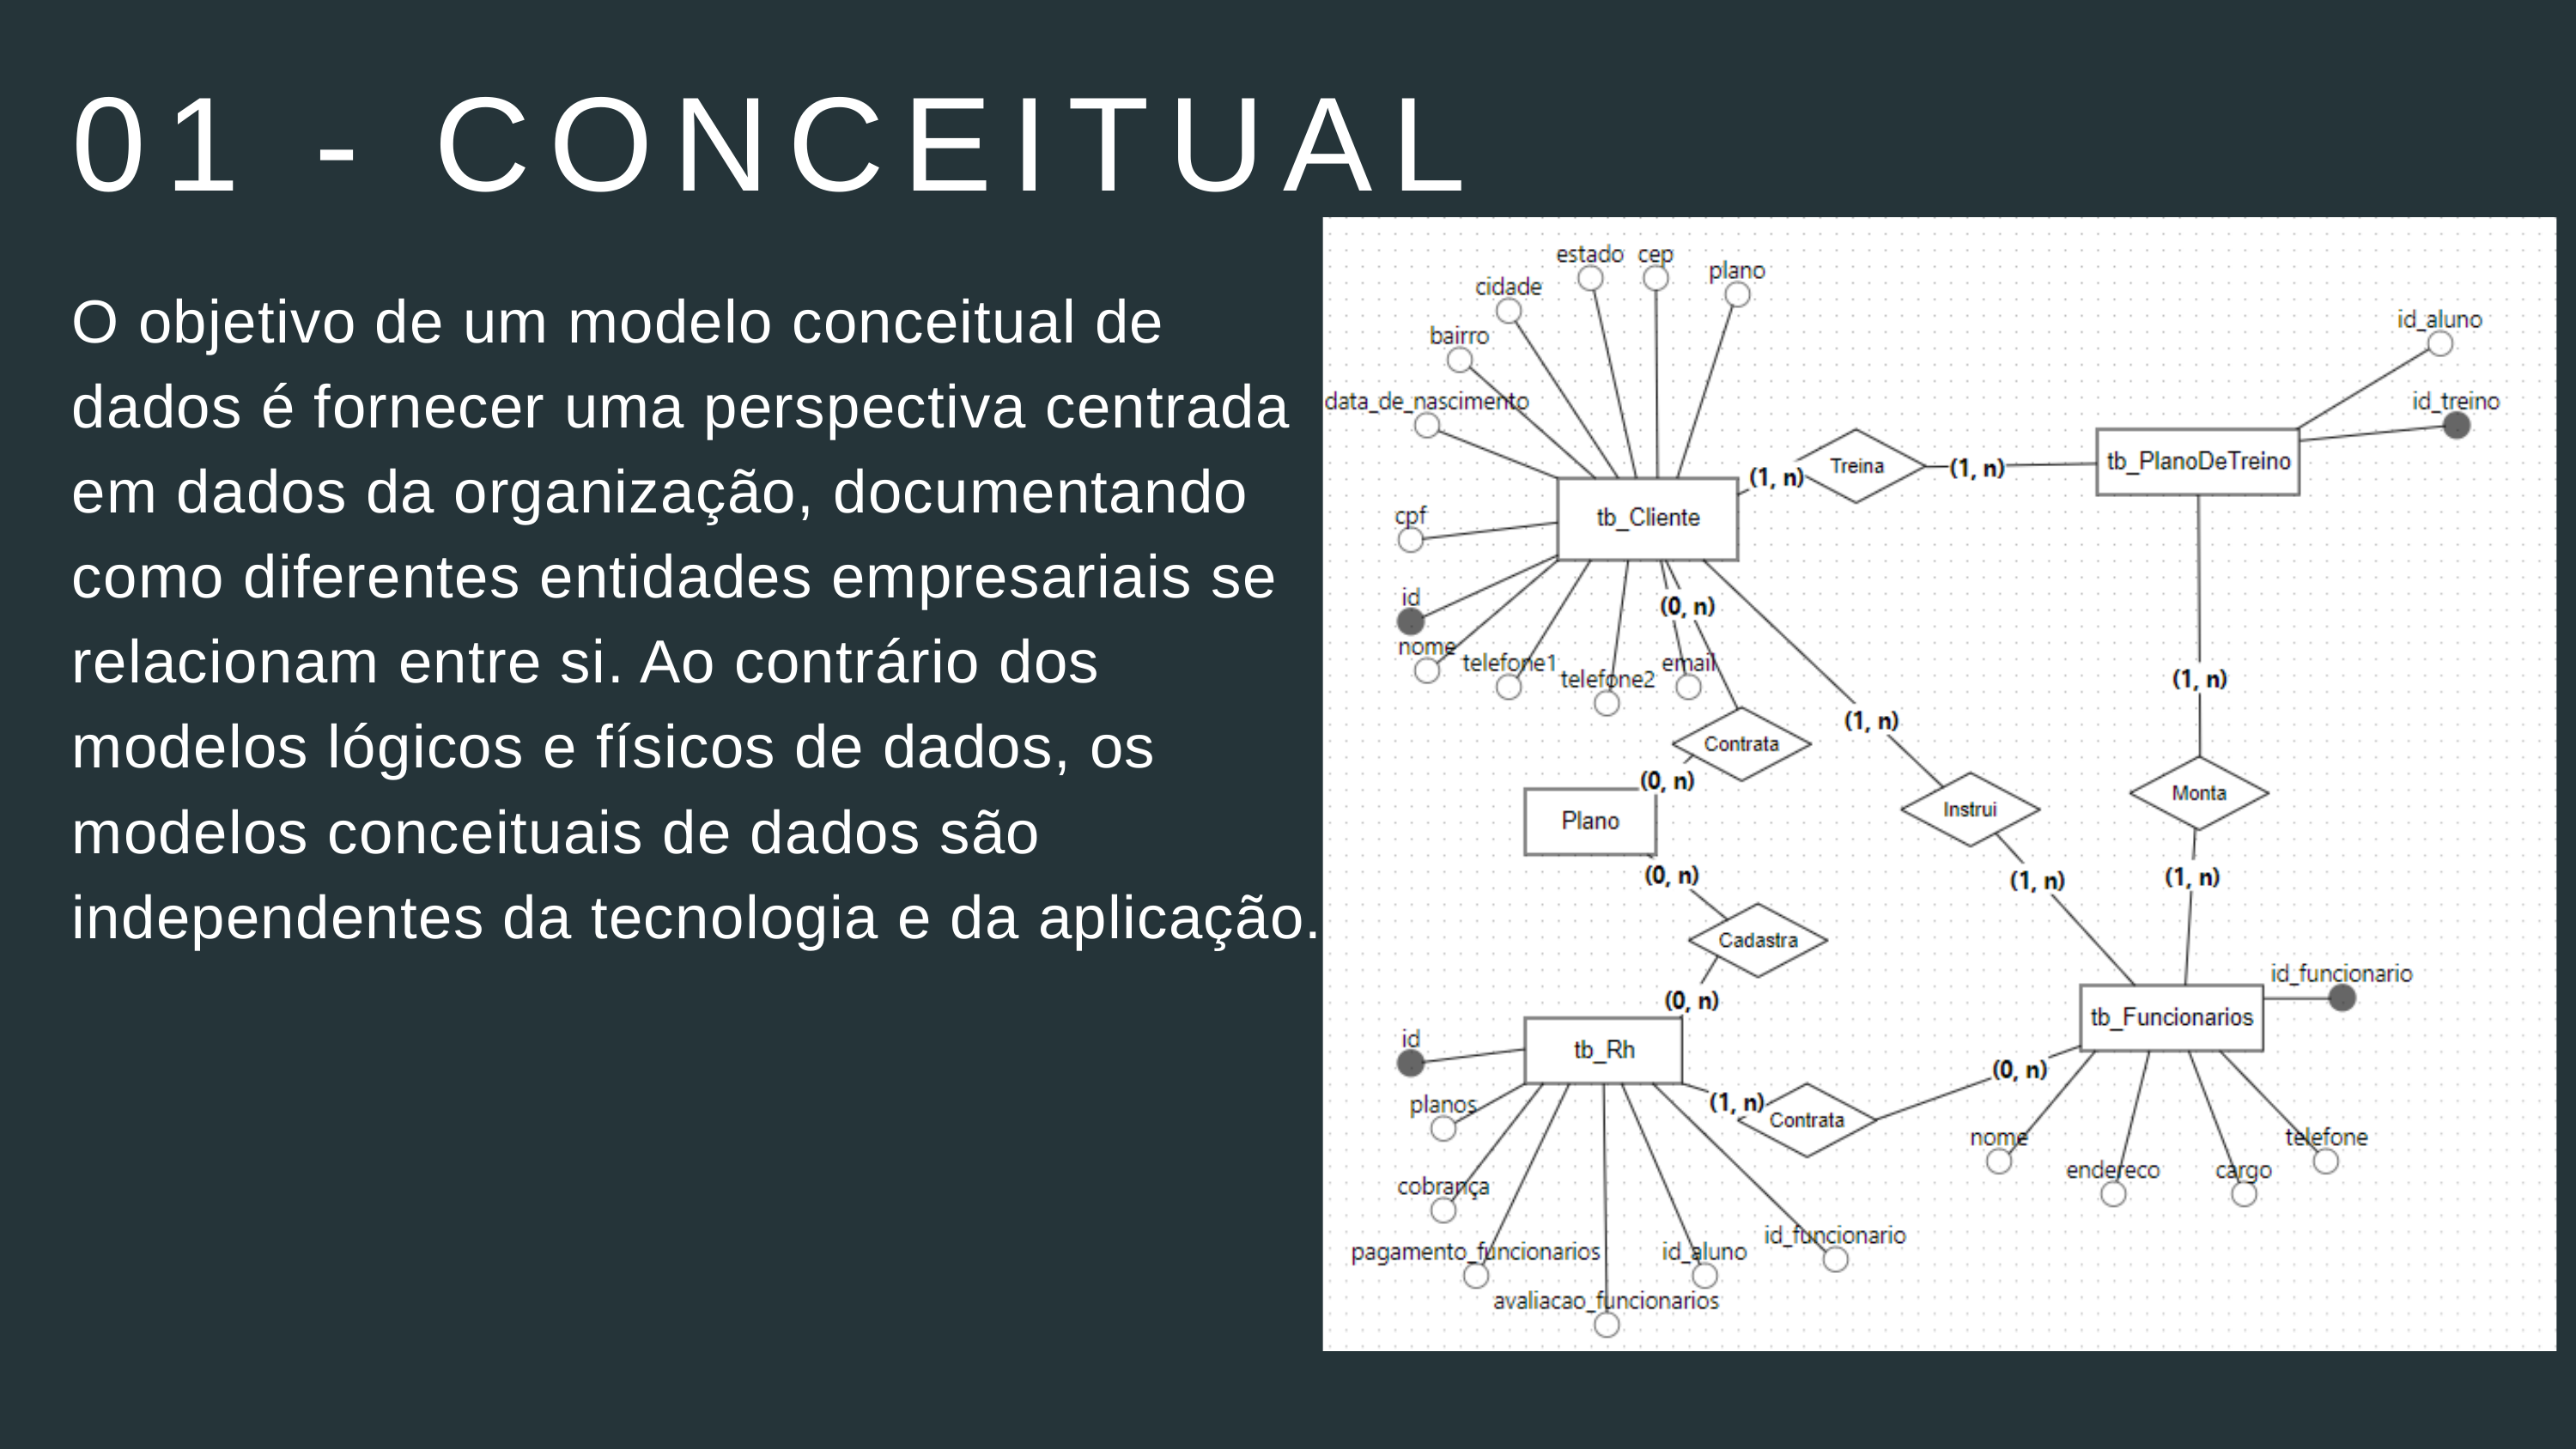

01 - CONCEITUAL

O objetivo de um modelo conceitual de dados é fornecer uma perspectiva centrada em dados da organização, documentando como diferentes entidades empresariais se relacionam entre si. Ao contrário dos modelos lógicos e físicos de dados, os modelos conceituais de dados são independentes da tecnologia e da aplicação.